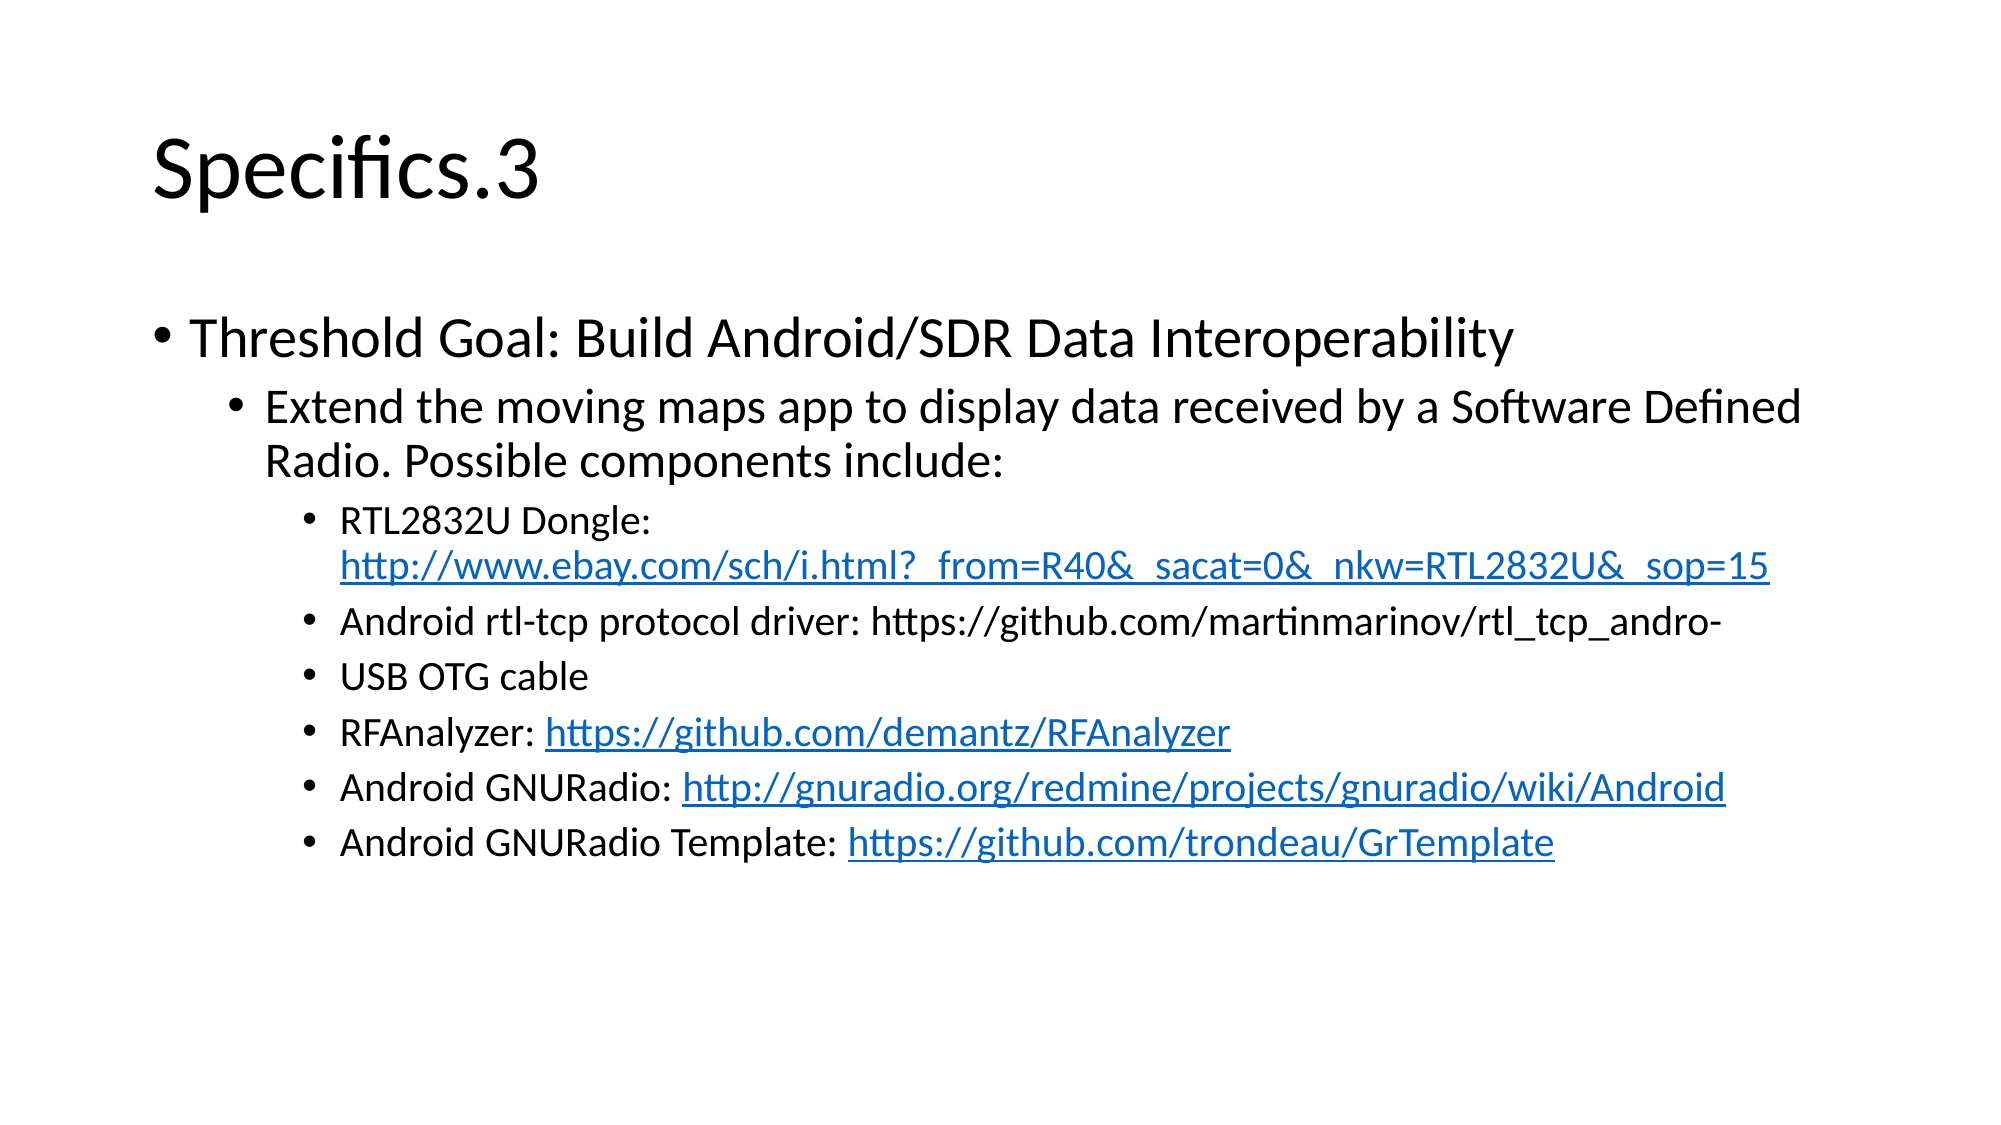

# Specifics.3
Threshold Goal: Build Android/SDR Data Interoperability
Extend the moving maps app to display data received by a Software Defined Radio. Possible components include:
RTL2832U Dongle: http://www.ebay.com/sch/i.html?_from=R40&_sacat=0&_nkw=RTL2832U&_sop=15
Android rtl-tcp protocol driver: https://github.com/martinmarinov/rtl_tcp_andro-
USB OTG cable
RFAnalyzer: https://github.com/demantz/RFAnalyzer
Android GNURadio: http://gnuradio.org/redmine/projects/gnuradio/wiki/Android
Android GNURadio Template: https://github.com/trondeau/GrTemplate